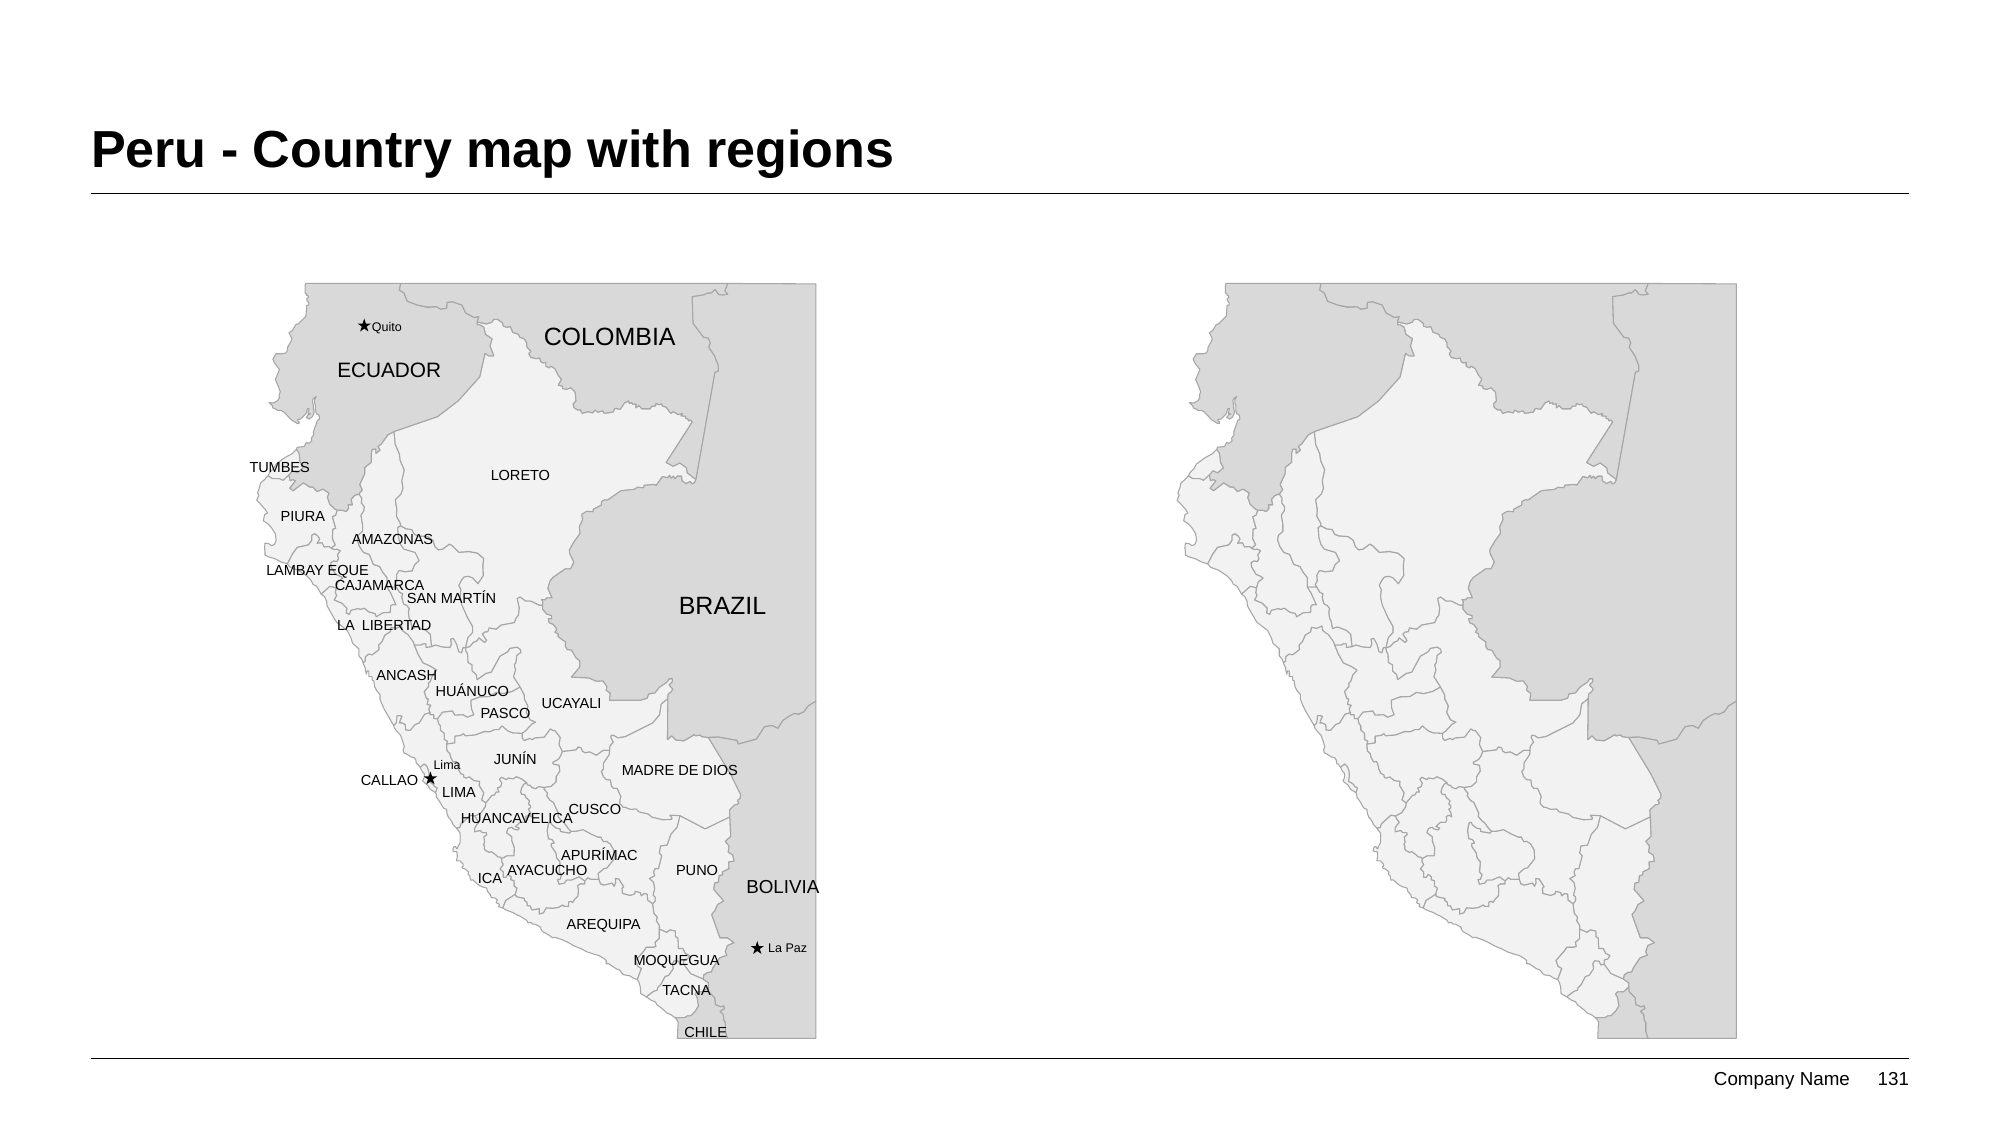

# Peru - Country map with regions

Quito

COLOMBIA
ECUADOR
TUMBES
LORETO
PIURA
AMAZONAS
LAMBAY EQUE
CAJAMARCA
SAN MARTÍN
BRAZIL
LA  LIBERTAD
ANCASH
HUÁNUCO
UCAYALI
PASCO
JUNÍN
Lima
MADRE DE DIOS
CALLAO

LIMA
CUSCO
HUANCAVELICA
APURÍMAC
AYACUCHO
PUNO
ICA
BOLIVIA
AREQUIPA
La Paz

MOQUEGUA
TACNA
CHILE